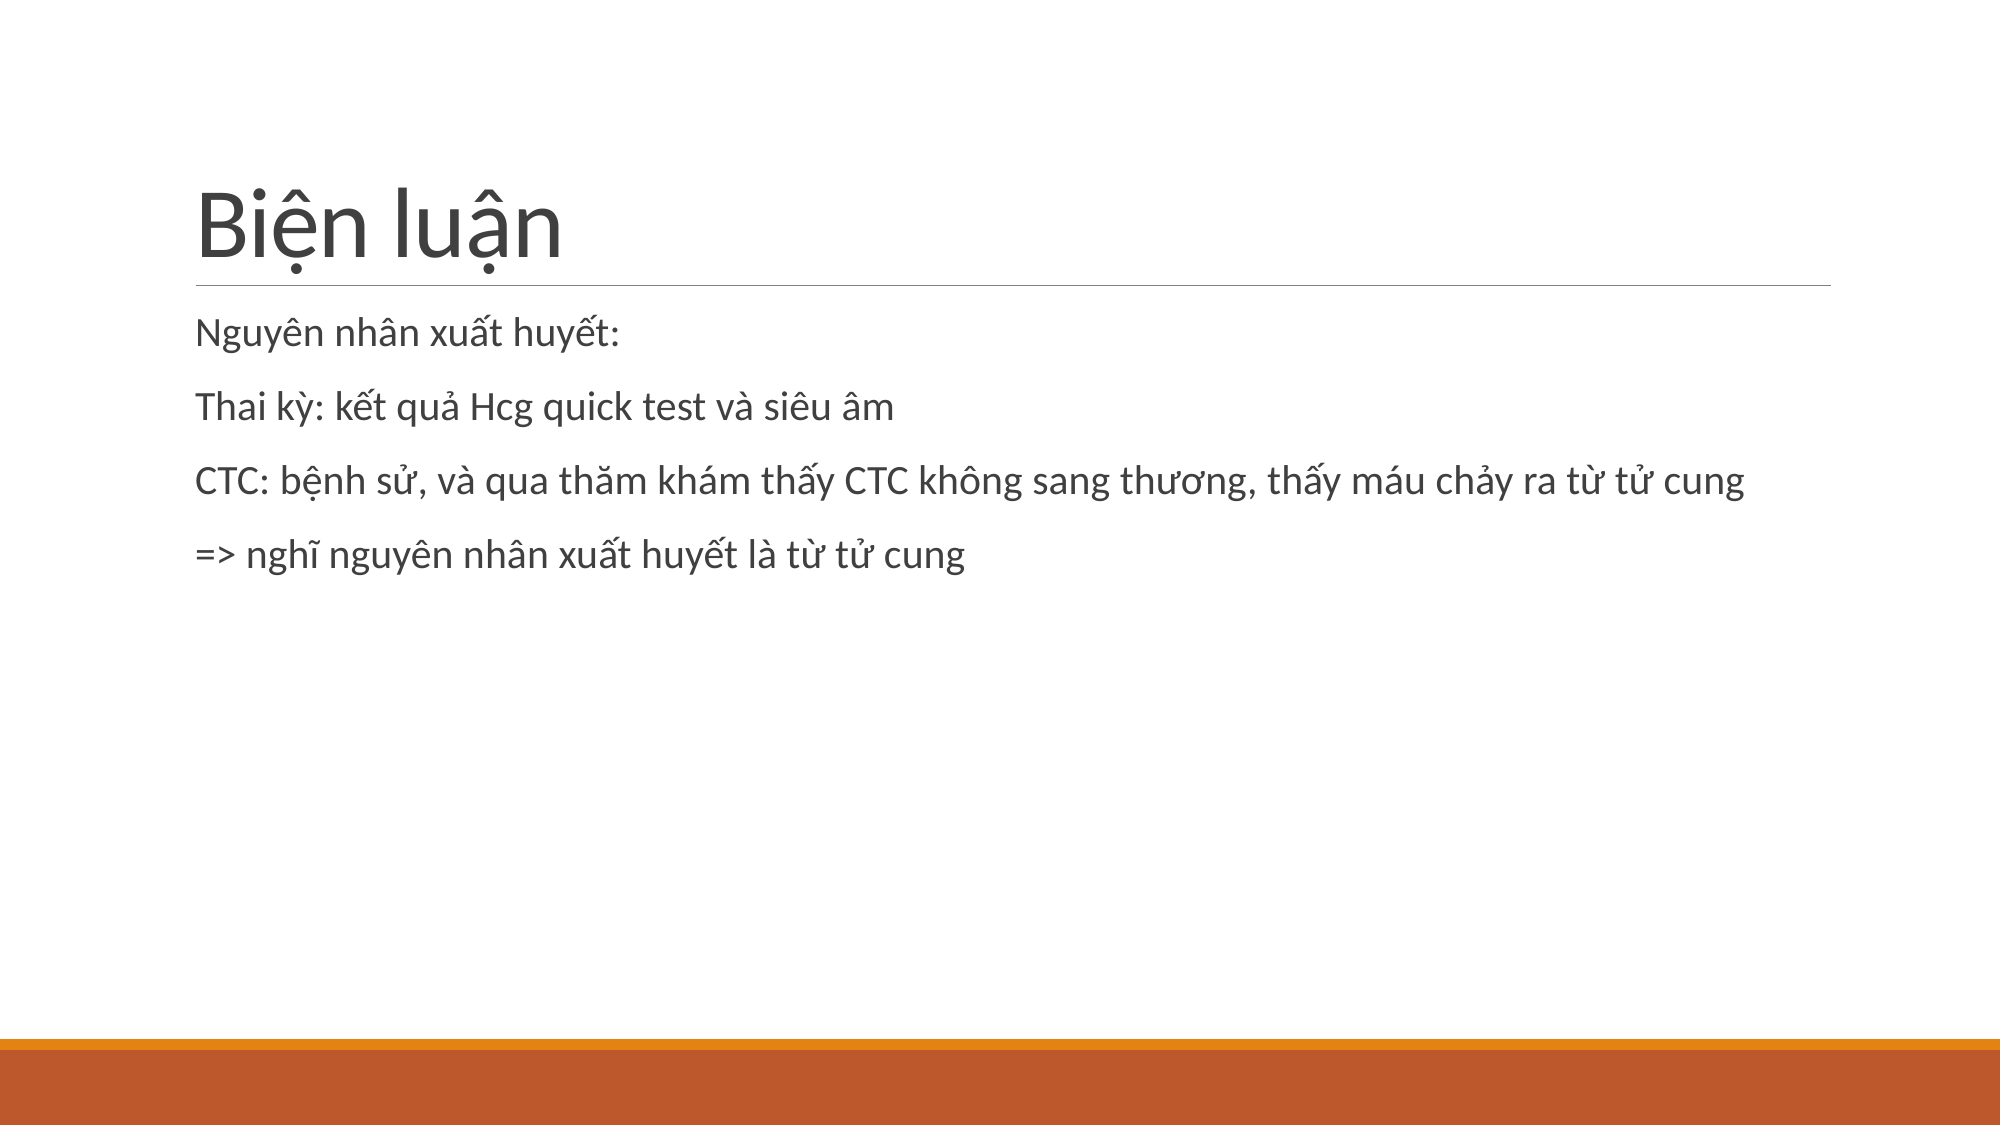

# Biện luận
Nguyên nhân xuất huyết:
Thai kỳ: kết quả Hcg quick test và siêu âm
CTC: bệnh sử, và qua thăm khám thấy CTC không sang thương, thấy máu chảy ra từ tử cung
=> nghĩ nguyên nhân xuất huyết là từ tử cung